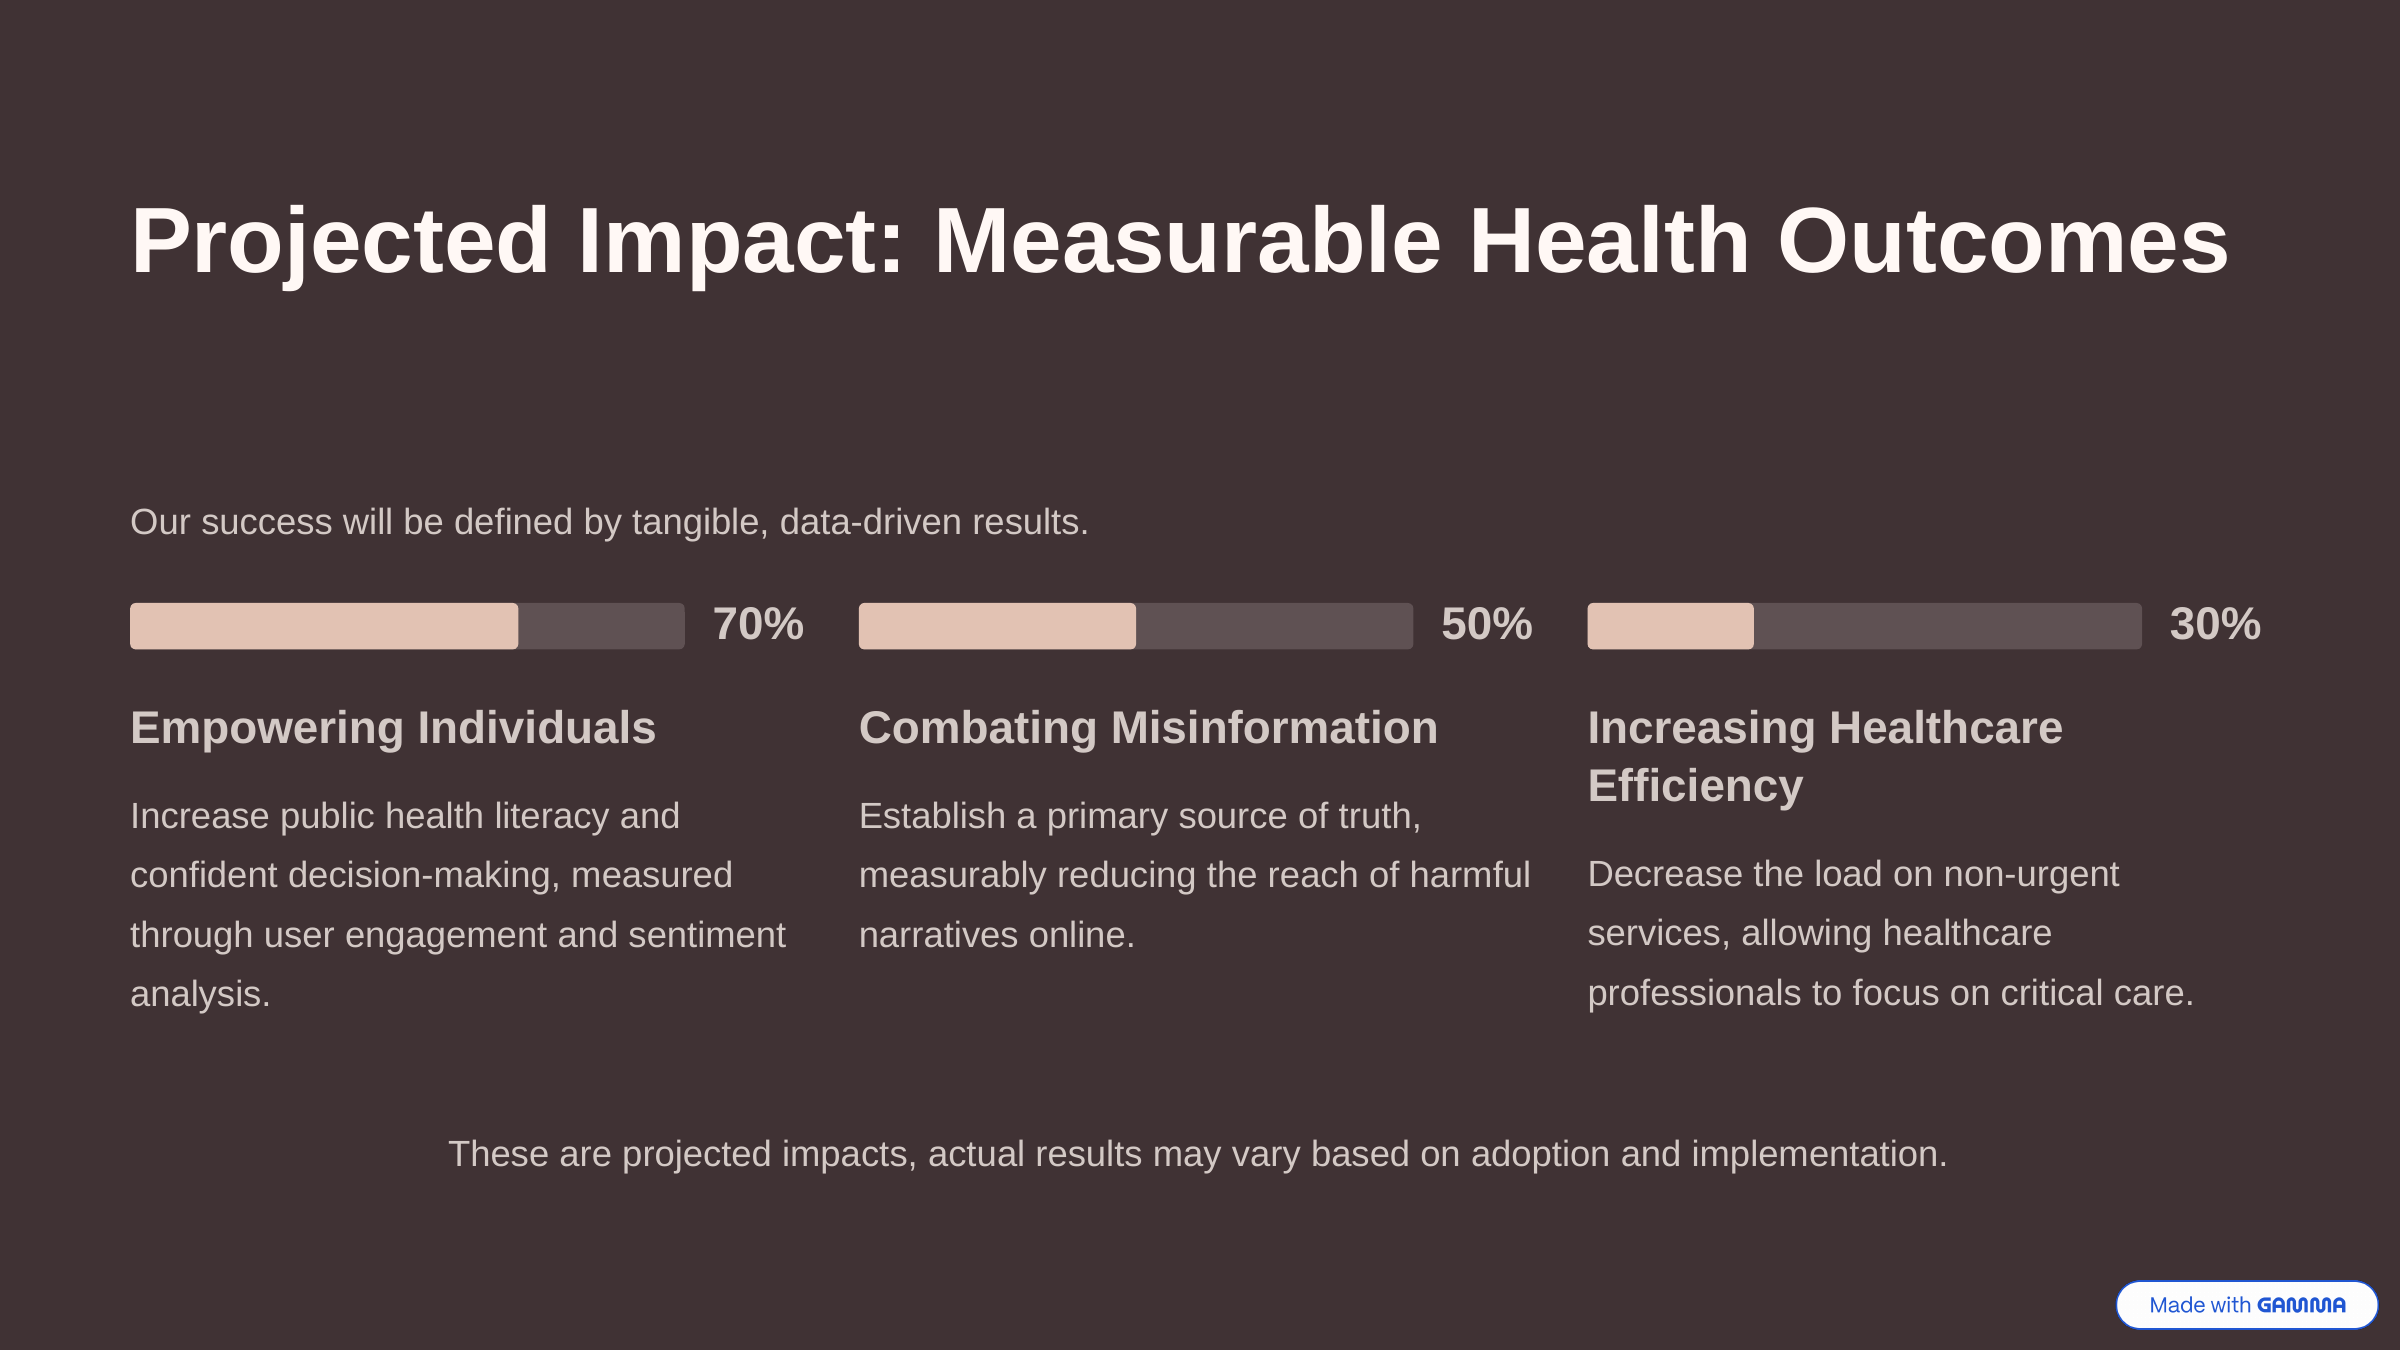

Projected Impact: Measurable Health Outcomes
Our success will be defined by tangible, data-driven results.

70%

50%

30%
Empowering Individuals
Combating Misinformation
Increasing Healthcare Efficiency
Increase public health literacy and confident decision-making, measured through user engagement and sentiment analysis.
Establish a primary source of truth, measurably reducing the reach of harmful narratives online.
Decrease the load on non-urgent services, allowing healthcare professionals to focus on critical care.
These are projected impacts, actual results may vary based on adoption and implementation.